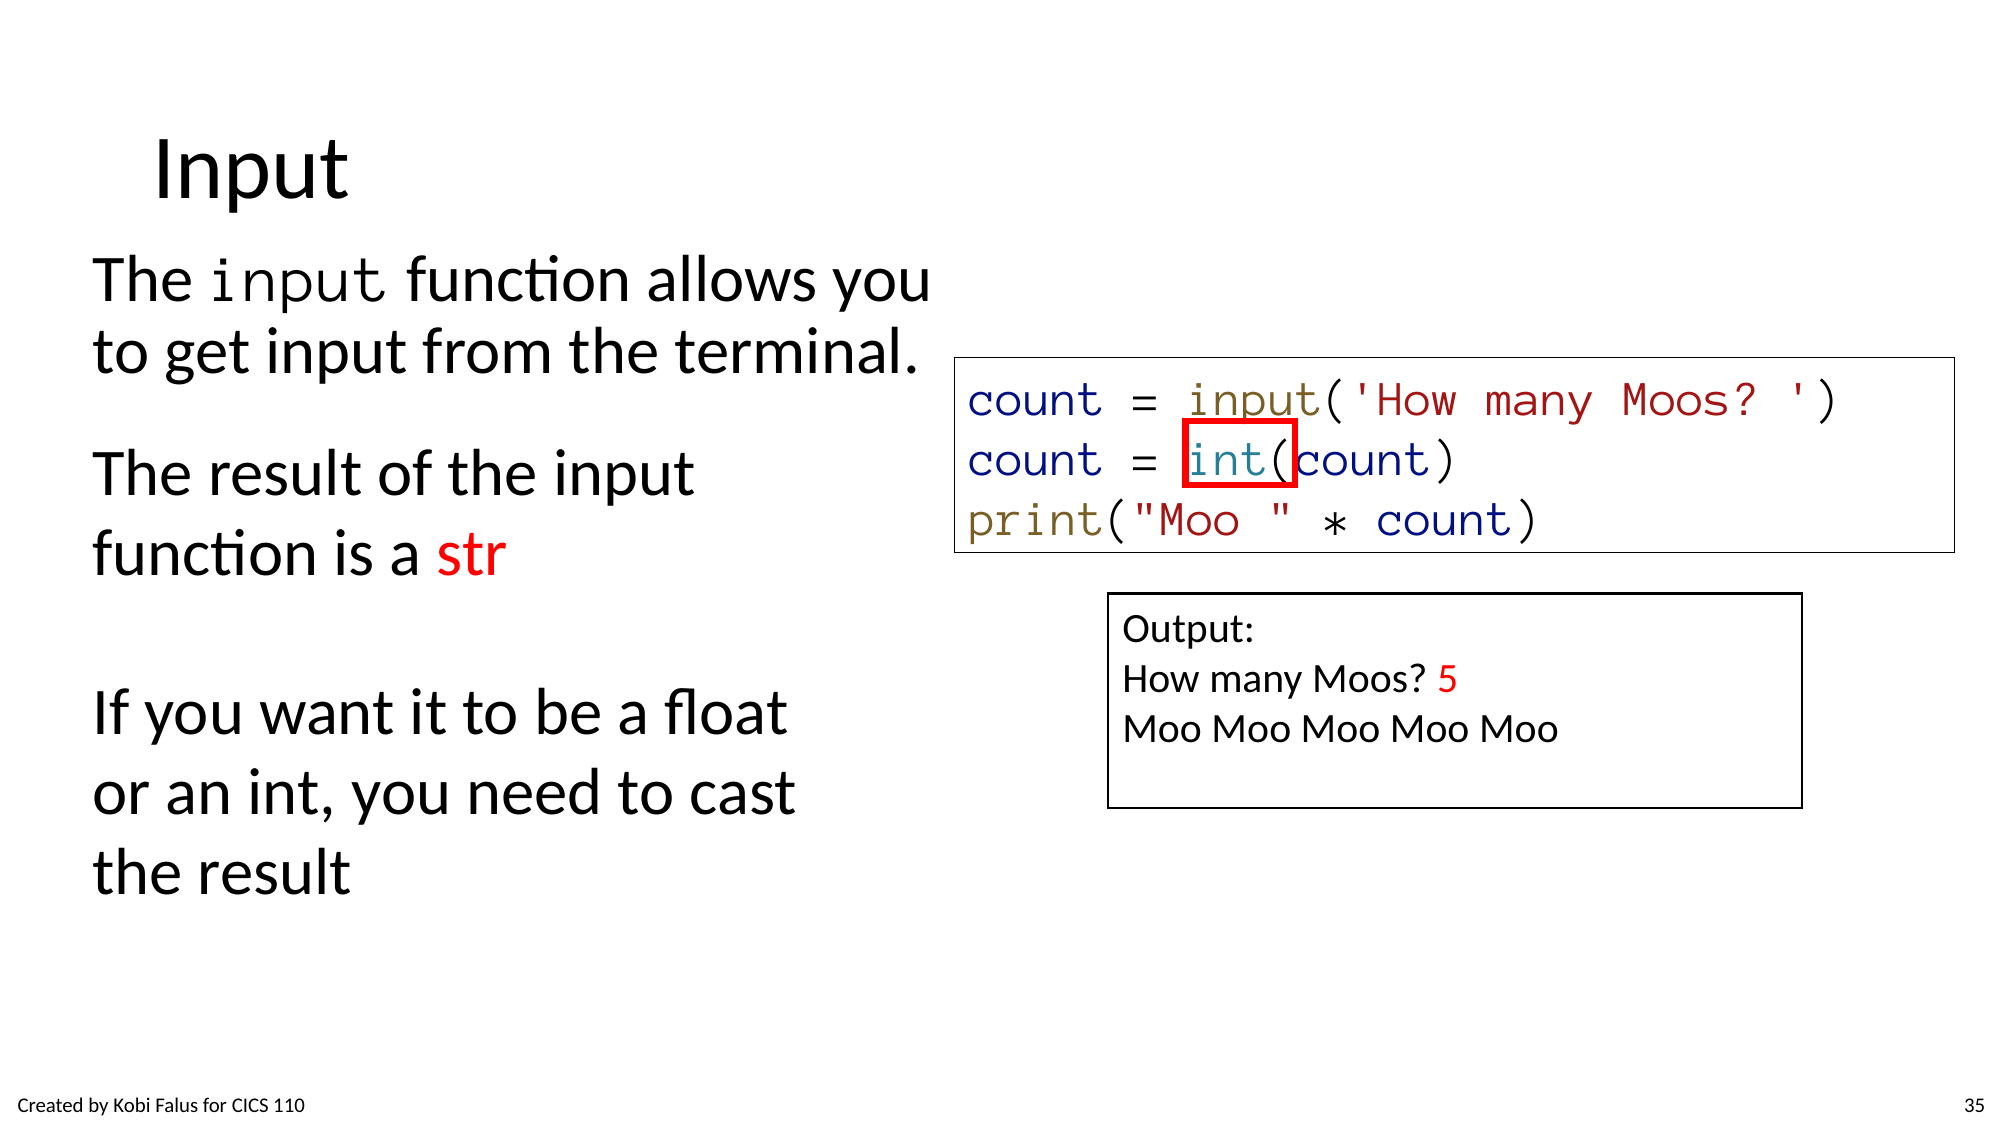

# Input
The input function allows you to get input from the terminal.
count = input('How many Moos? ')
count = int(count)
print("Moo " * count)
The result of the input function is a str

If you want it to be a float or an int, you need to cast the result

Output:
How many Moos? 5
Moo Moo Moo Moo Moo